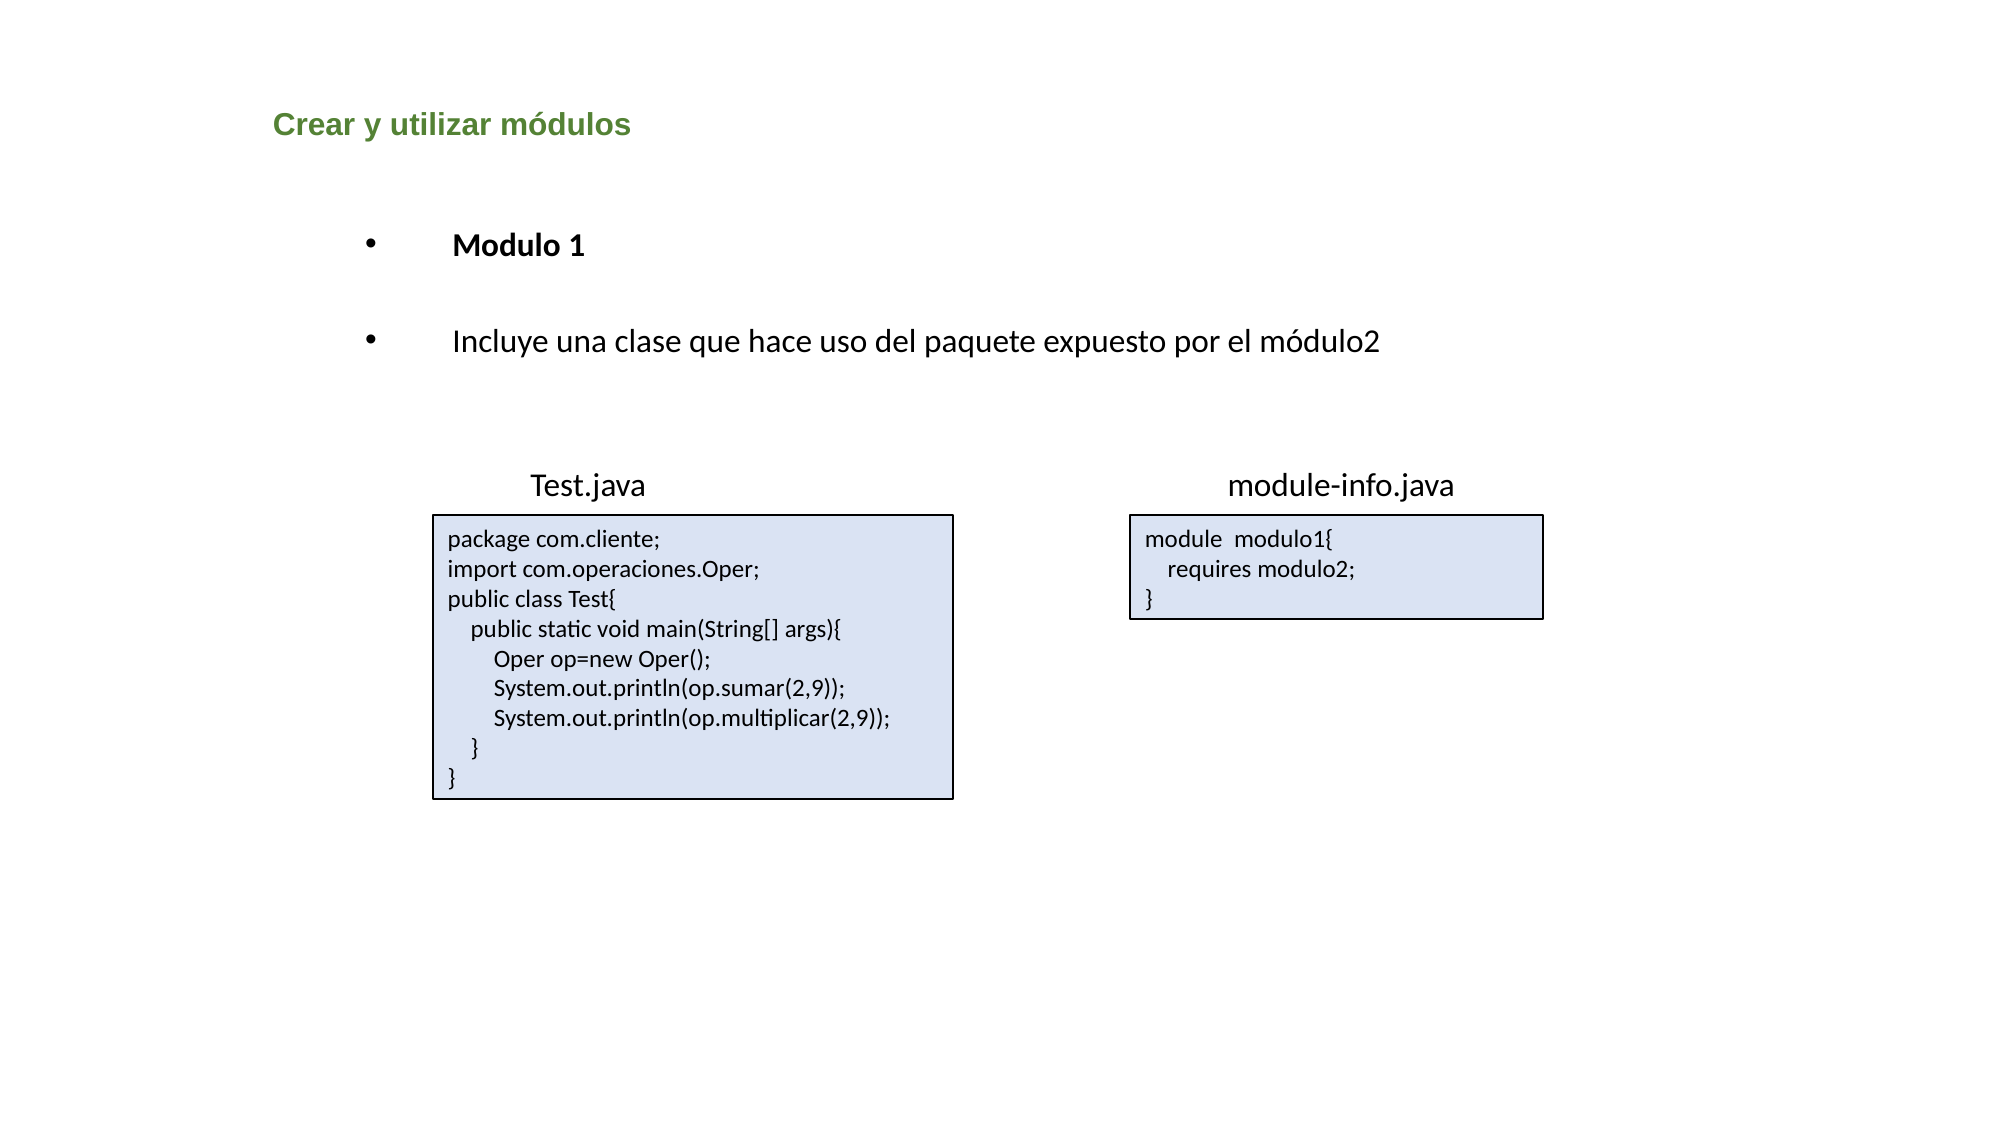

# Crear y utilizar módulos

Modulo 1
Incluye una clase que hace uso del paquete expuesto por el módulo2

Test.java
module-info.java
package com.cliente;
import com.operaciones.Oper;
public class Test{
    public static void main(String[] args){
        Oper op=new Oper();
        System.out.println(op.sumar(2,9));
        System.out.println(op.multiplicar(2,9));
    }
}
module  modulo1{
    requires modulo2;
}